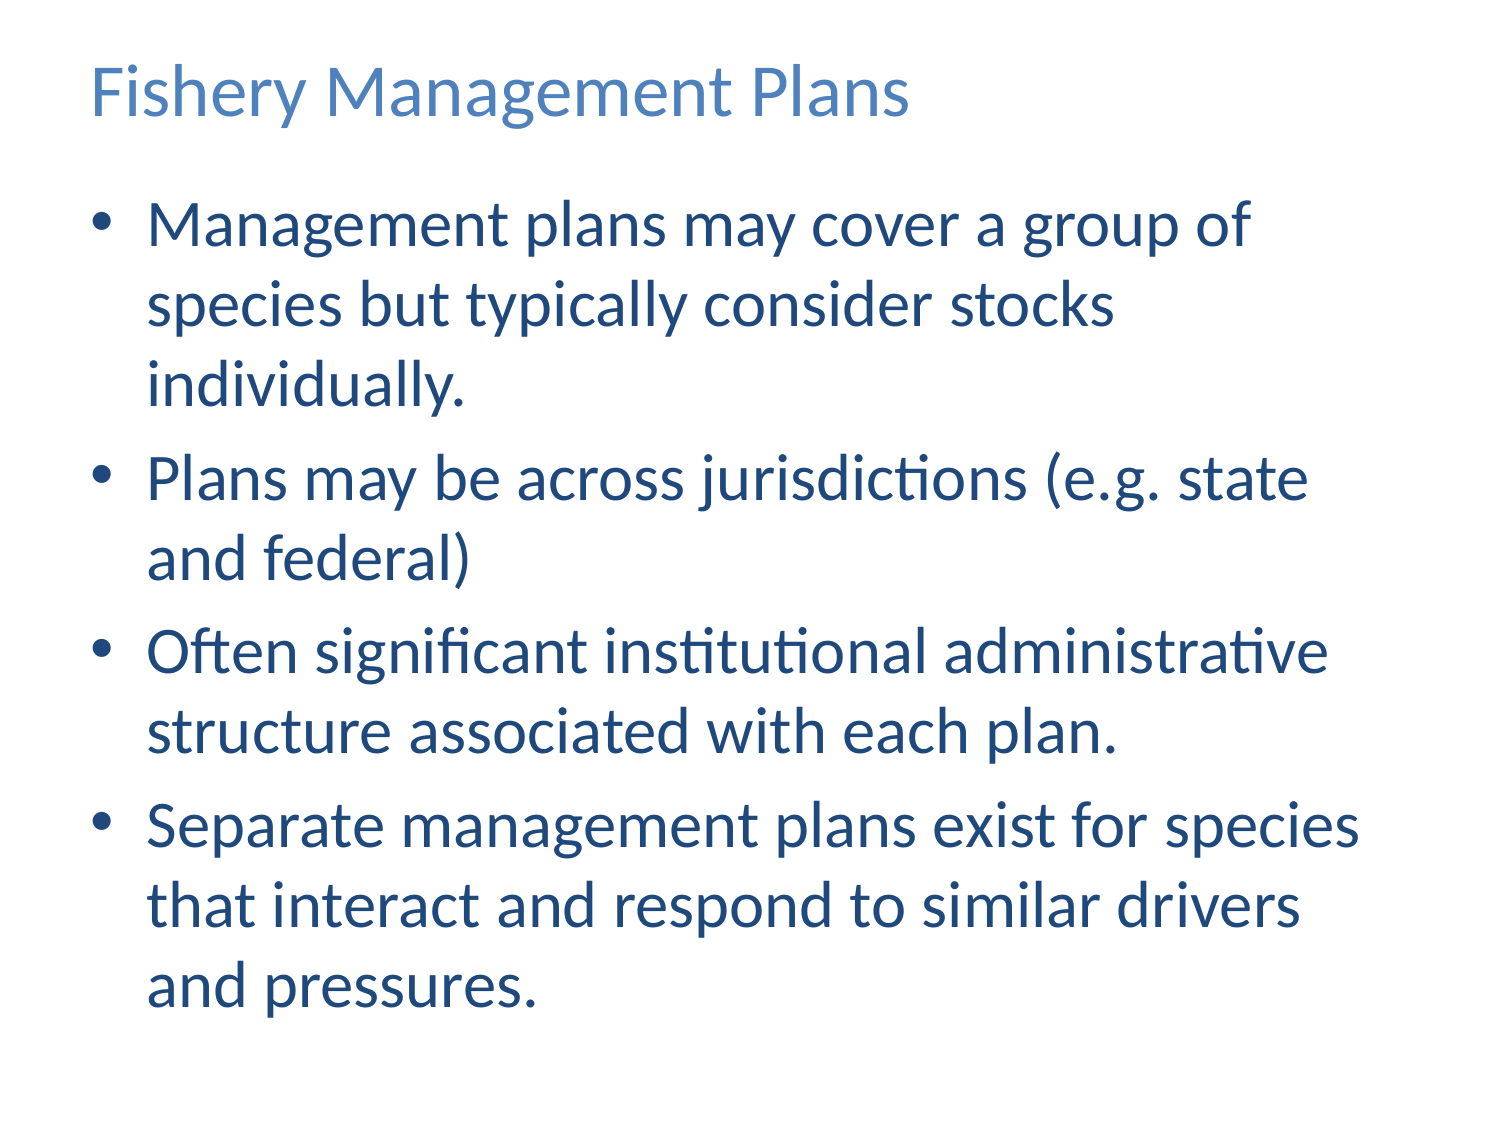

# Fishery Management Plans
Management plans may cover a group of species but typically consider stocks individually.
Plans may be across jurisdictions (e.g. state and federal)
Often significant institutional administrative structure associated with each plan.
Separate management plans exist for species that interact and respond to similar drivers and pressures.